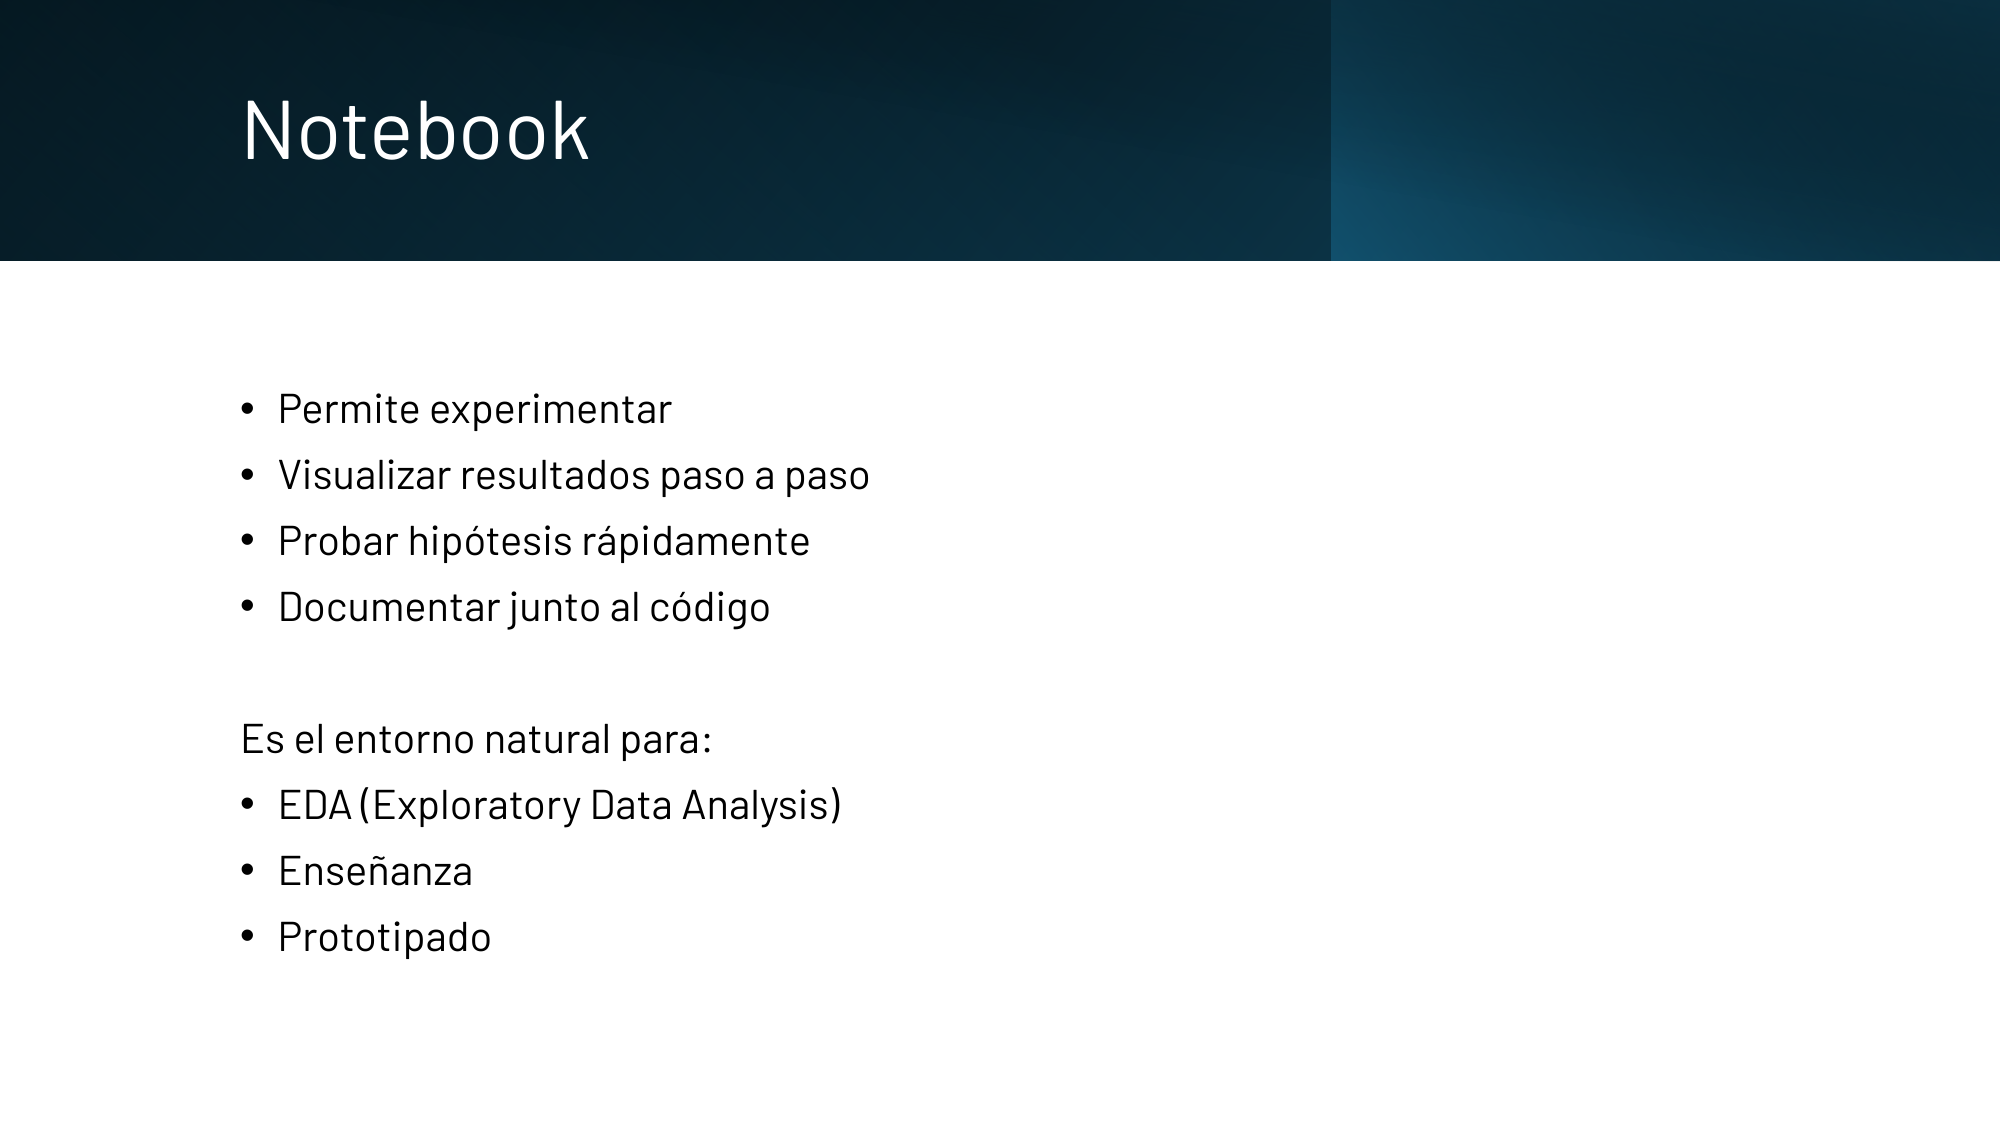

# Notebook
Permite experimentar
Visualizar resultados paso a paso
Probar hipótesis rápidamente
Documentar junto al código

Es el entorno natural para:
EDA (Exploratory Data Analysis)
Enseñanza
Prototipado